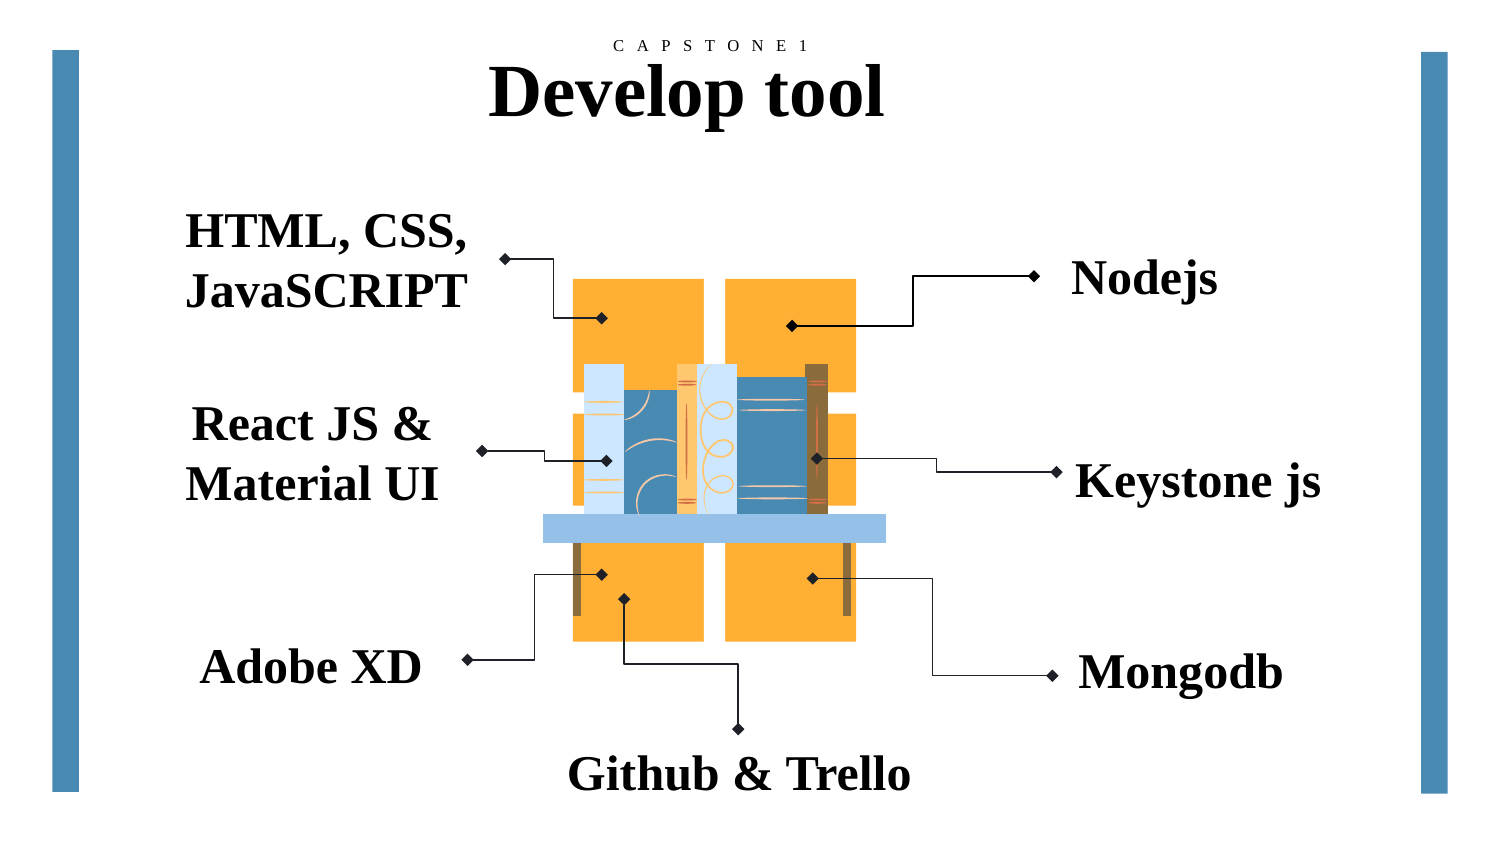

Develop tool
CAPSTONE1

HTML, CSS, JavaSCRIPT
Nodejs

# React JS & Material UI
Keystone js
Adobe XD
Mongodb
Github & Trello